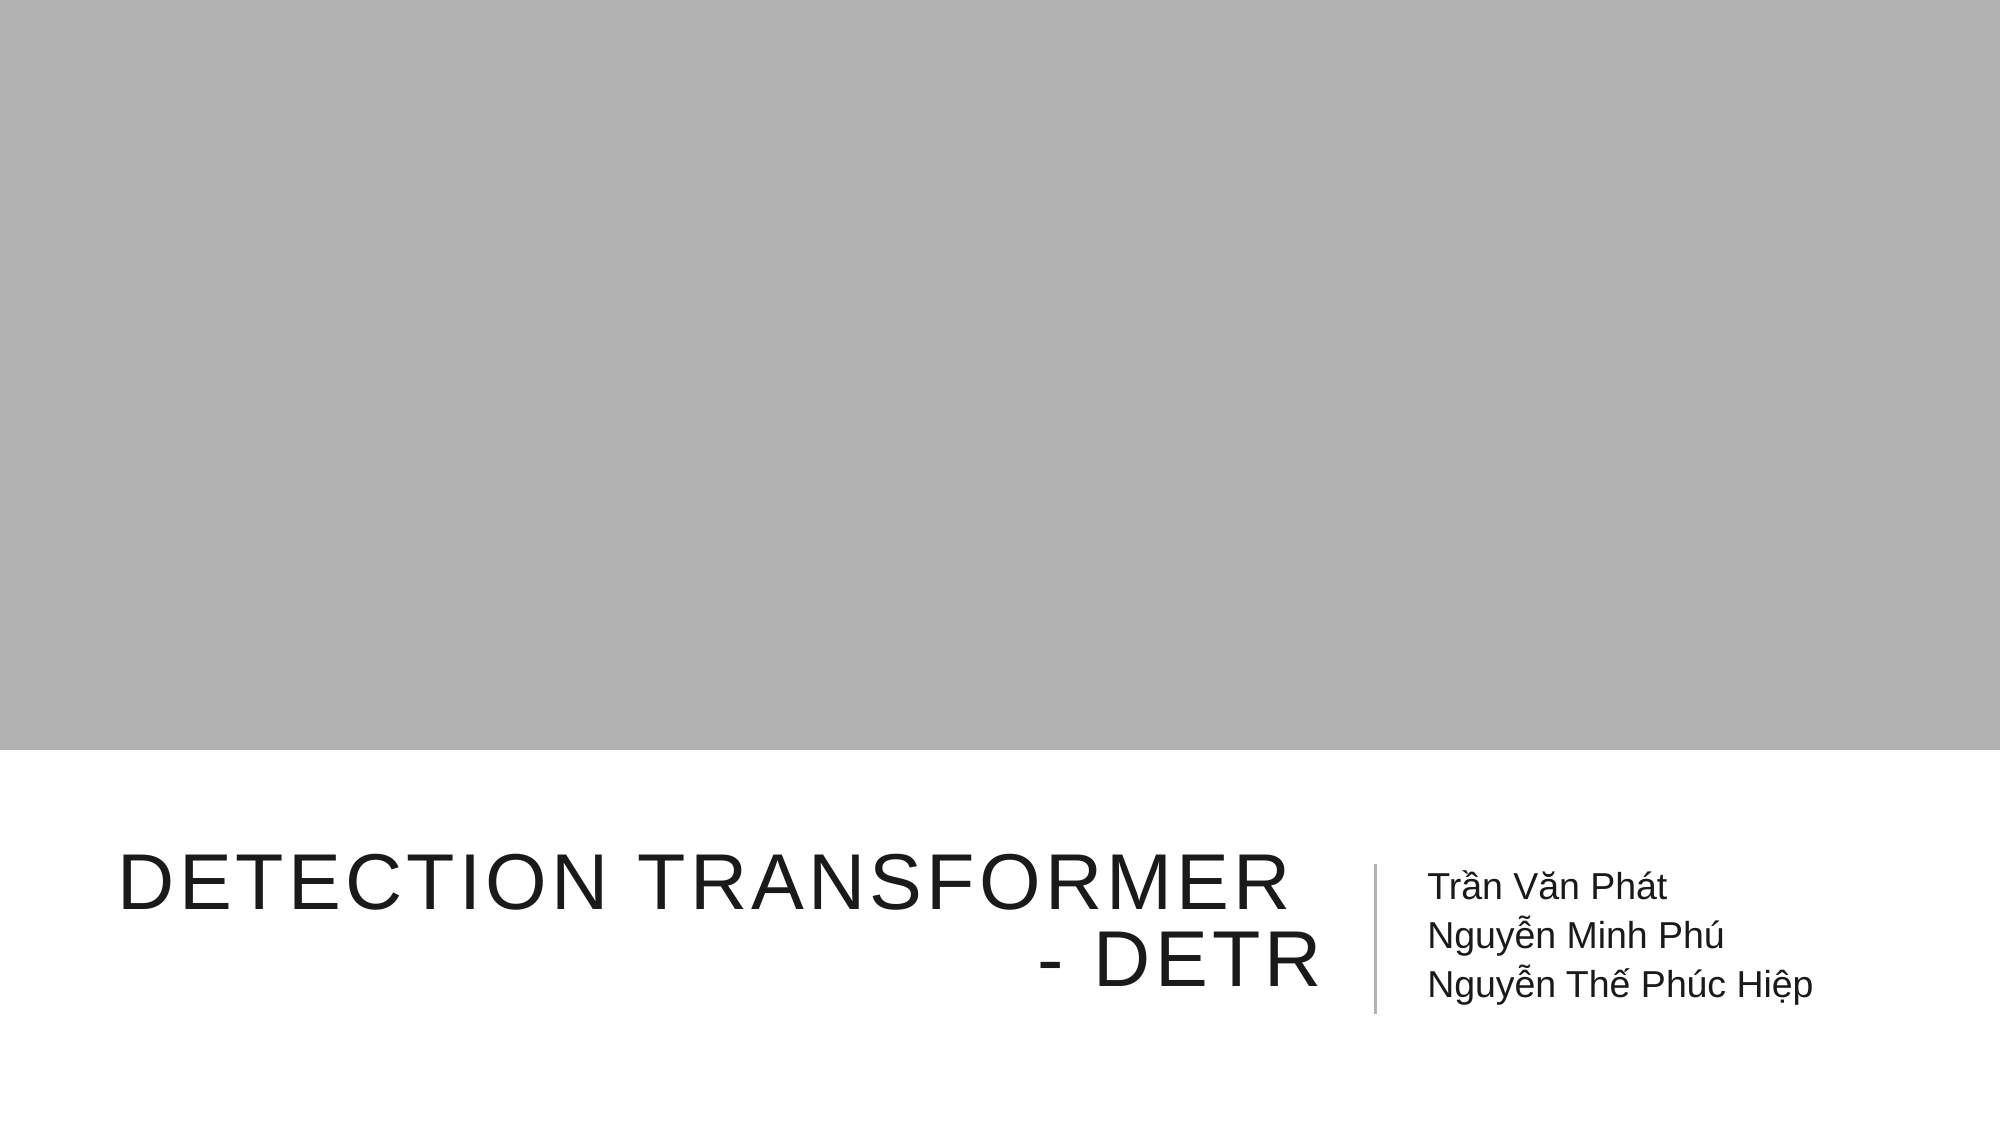

# Detection transformer - detr
Trần Văn Phát
Nguyễn Minh Phú
Nguyễn Thế Phúc Hiệp